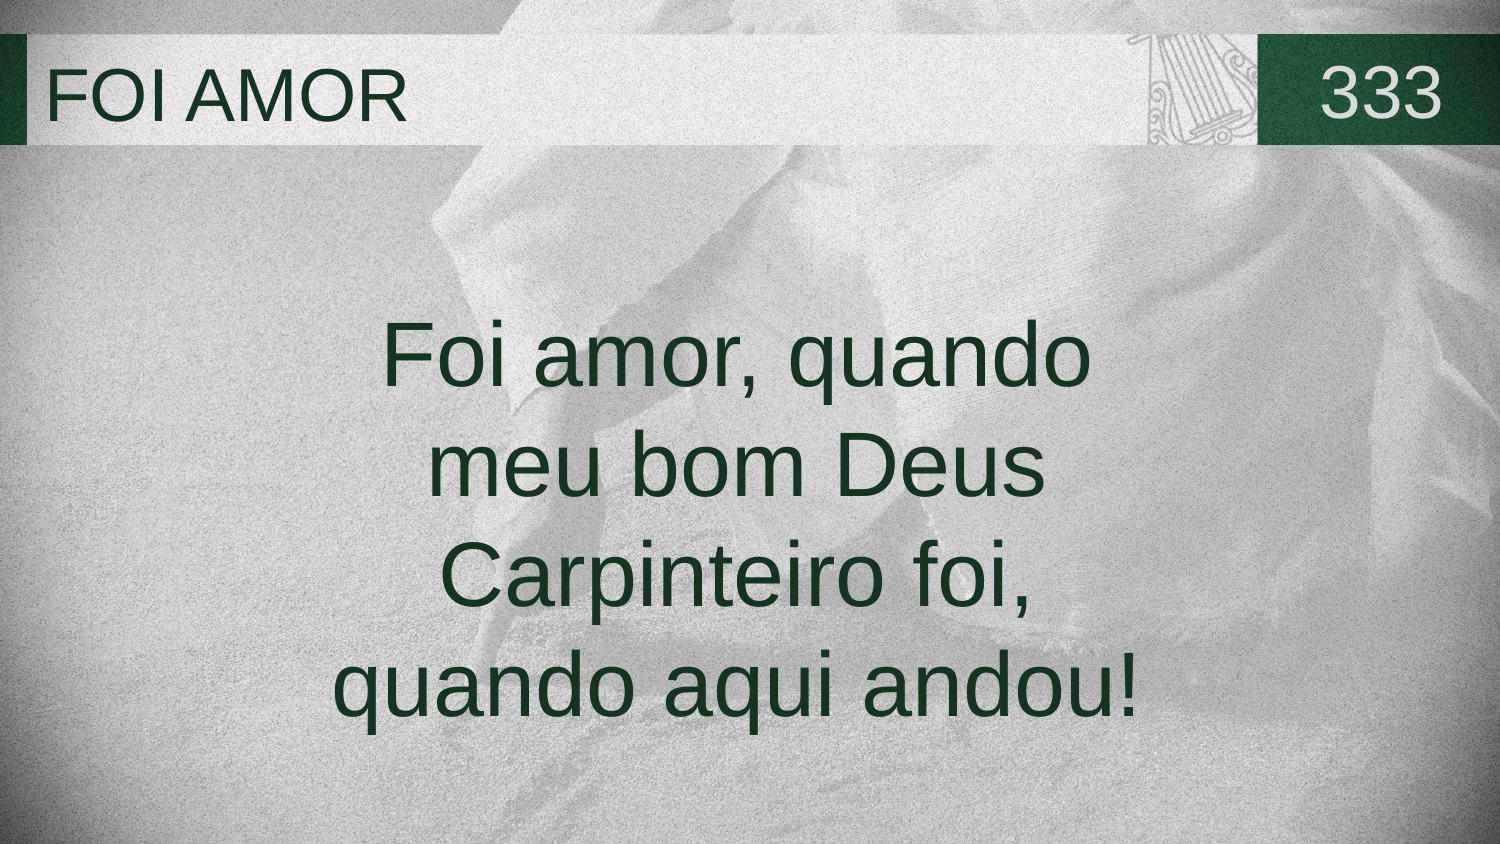

# FOI AMOR
333
Foi amor, quando
meu bom Deus
Carpinteiro foi,
quando aqui andou!